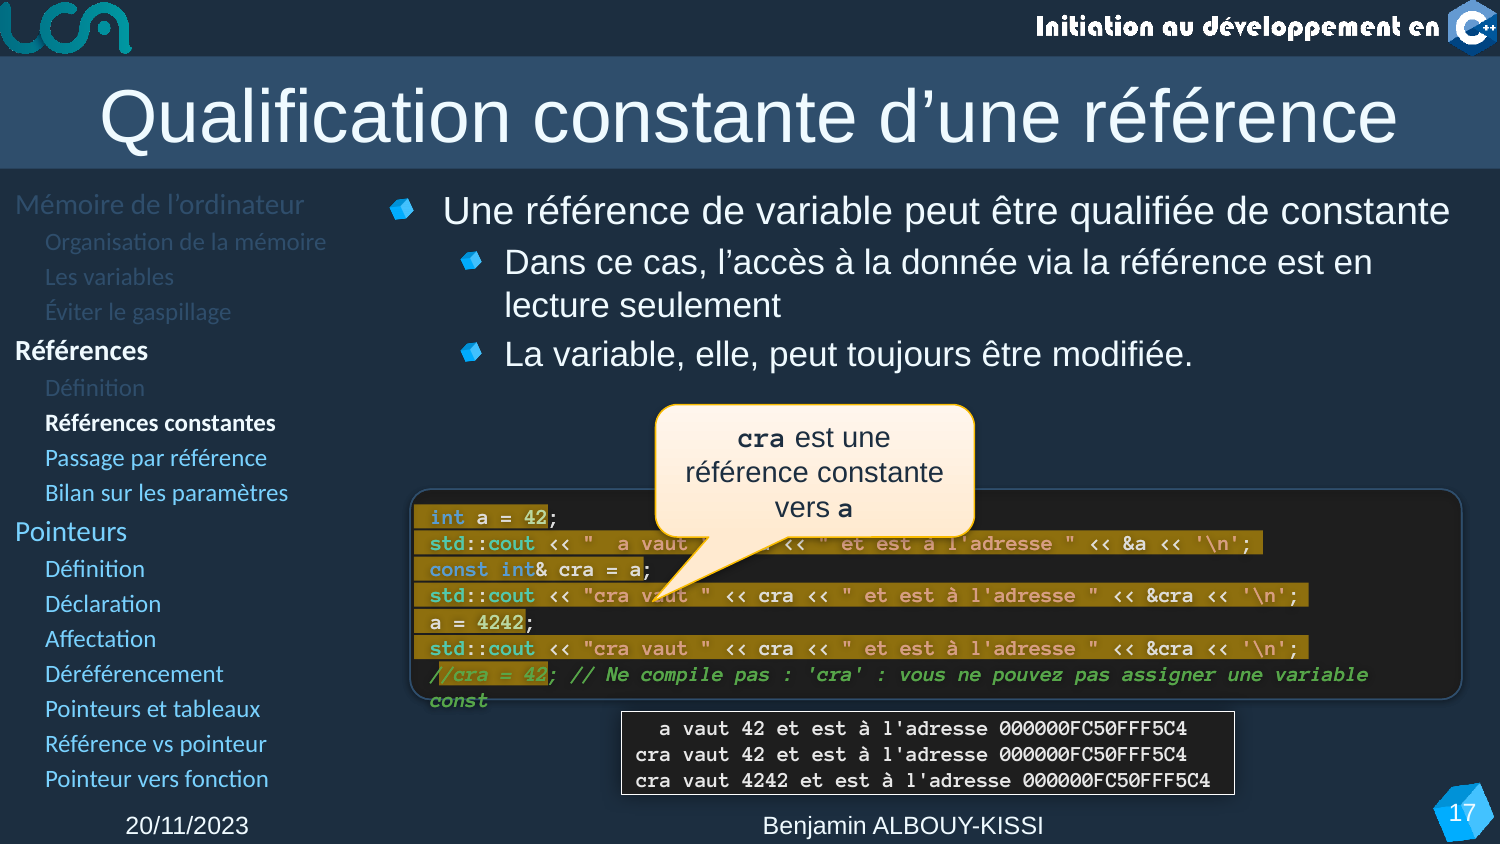

# Qualification constante d’une référence
Mémoire de l’ordinateur
Organisation de la mémoire
Les variables
Éviter le gaspillage
Références
Définition
Références constantes
Passage par référence
Bilan sur les paramètres
Pointeurs
Définition
Déclaration
Affectation
Déréférencement
Pointeurs et tableaux
Référence vs pointeur
Pointeur vers fonction
Une référence de variable peut être qualifiée de constante
Dans ce cas, l’accès à la donnée via la référence est en lecture seulement
La variable, elle, peut toujours être modifiée.
cra est une référence constante vers a
int a = 42;
std::cout << "  a vaut " << a << " et est à l'adresse " << &a << '\n';
const int& cra = a;
std::cout << "cra vaut " << cra << " et est à l'adresse " << &cra << '\n';
a = 4242;
std::cout << "cra vaut " << cra << " et est à l'adresse " << &cra << '\n';
//cra = 42; // Ne compile pas : 'cra' : vous ne pouvez pas assigner une variable const
int a = 42;
std::cout << "  a vaut " << a << " et est à l'adresse " << &a << '\n';
const int& cra = a;
std::cout << "cra vaut " << cra << " et est à l'adresse " << &cra << '\n';
a = 4242;
std::cout << "cra vaut " << cra << " et est à l'adresse " << &cra << '\n';
//cra = 42; // Ne compile pas : 'cra' : vous ne pouvez pas assigner une variable const

  a vaut 42 et est à l'adresse 000000FC50FFF5C4

cra vaut 42 et est à l'adresse 000000FC50FFF5C4
cra vaut 4242 et est à l'adresse 000000FC50FFF5C4
17
20/11/2023
Benjamin ALBOUY-KISSI